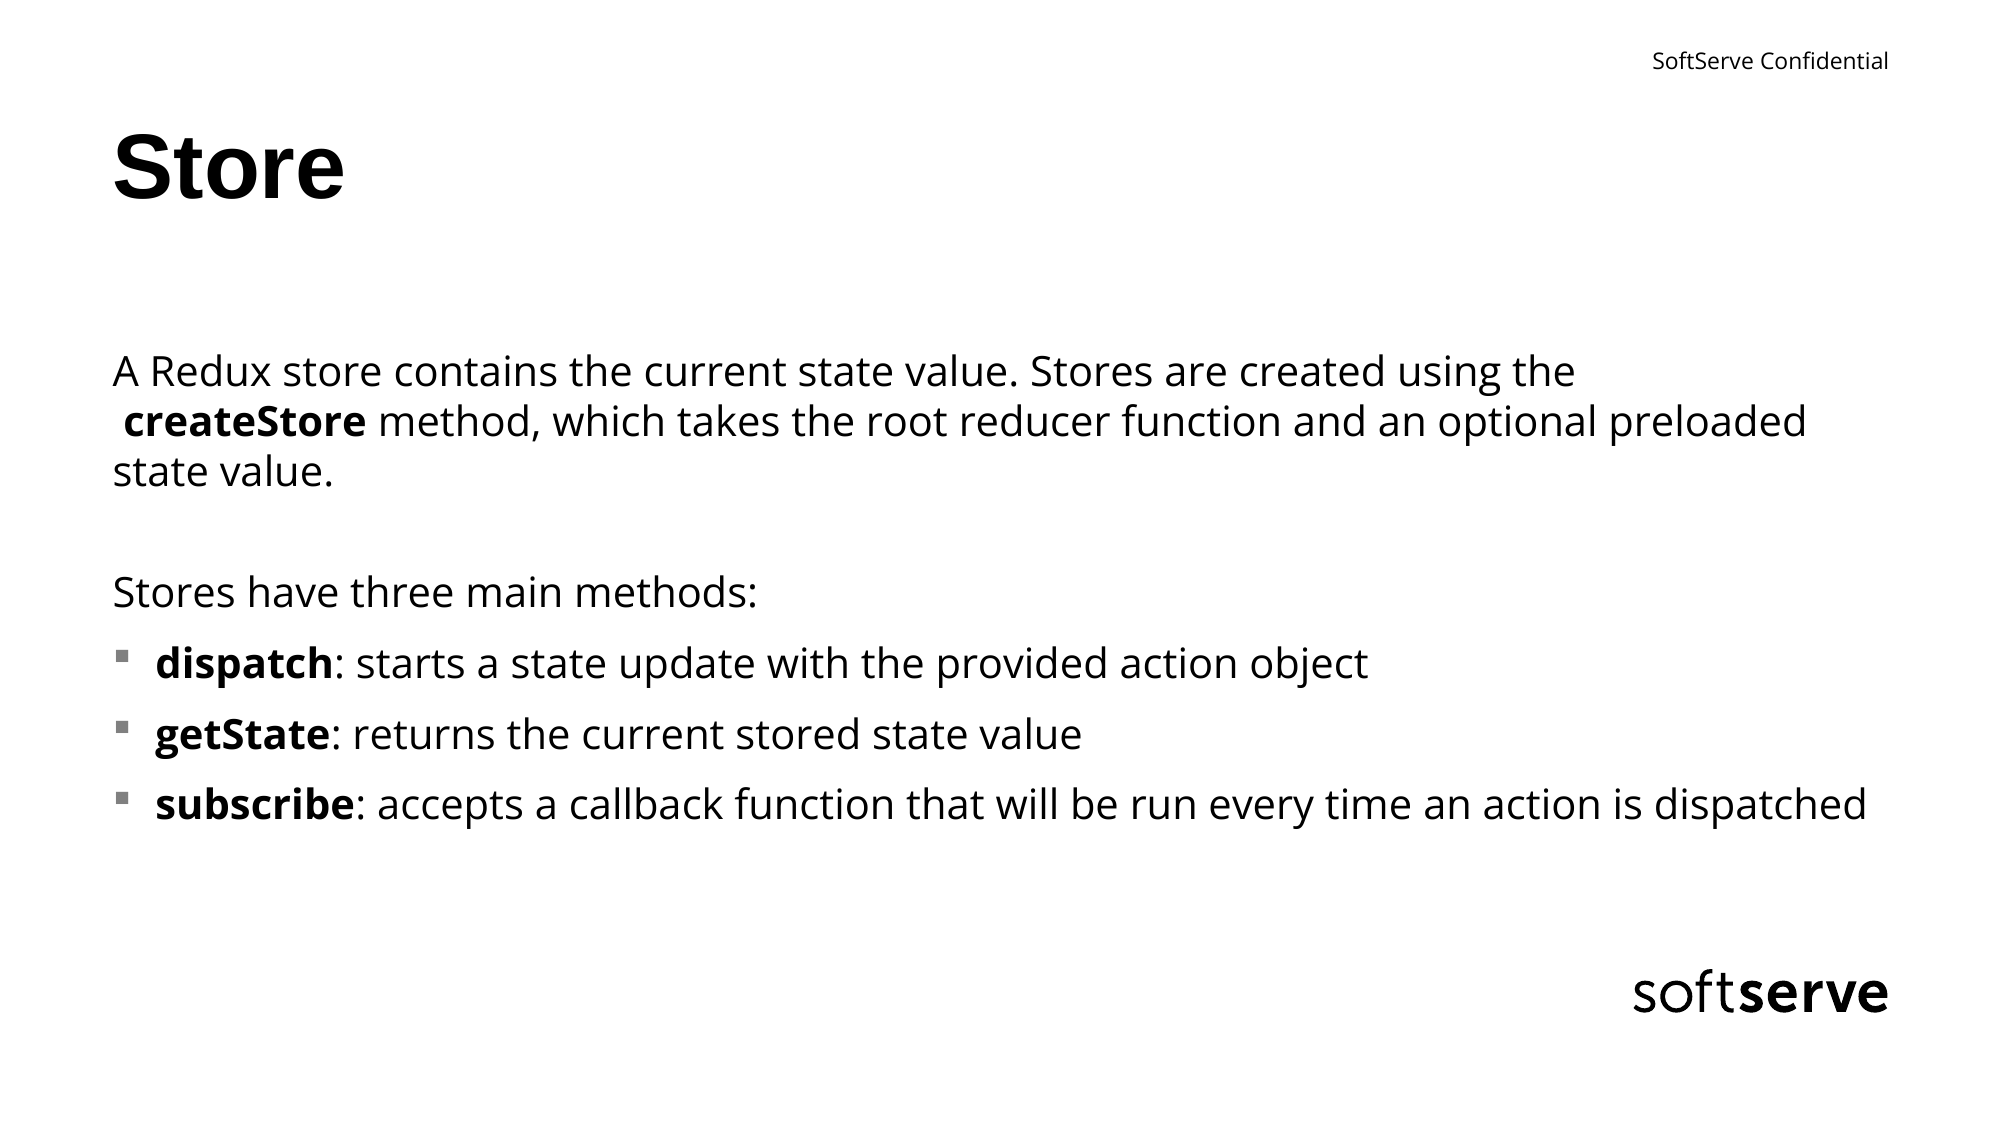

# Store
A Redux store contains the current state value. Stores are created using the  createStore method, which takes the root reducer function and an optional preloaded state value.
Stores have three main methods:
dispatch: starts a state update with the provided action object
getState: returns the current stored state value
subscribe: accepts a callback function that will be run every time an action is dispatched